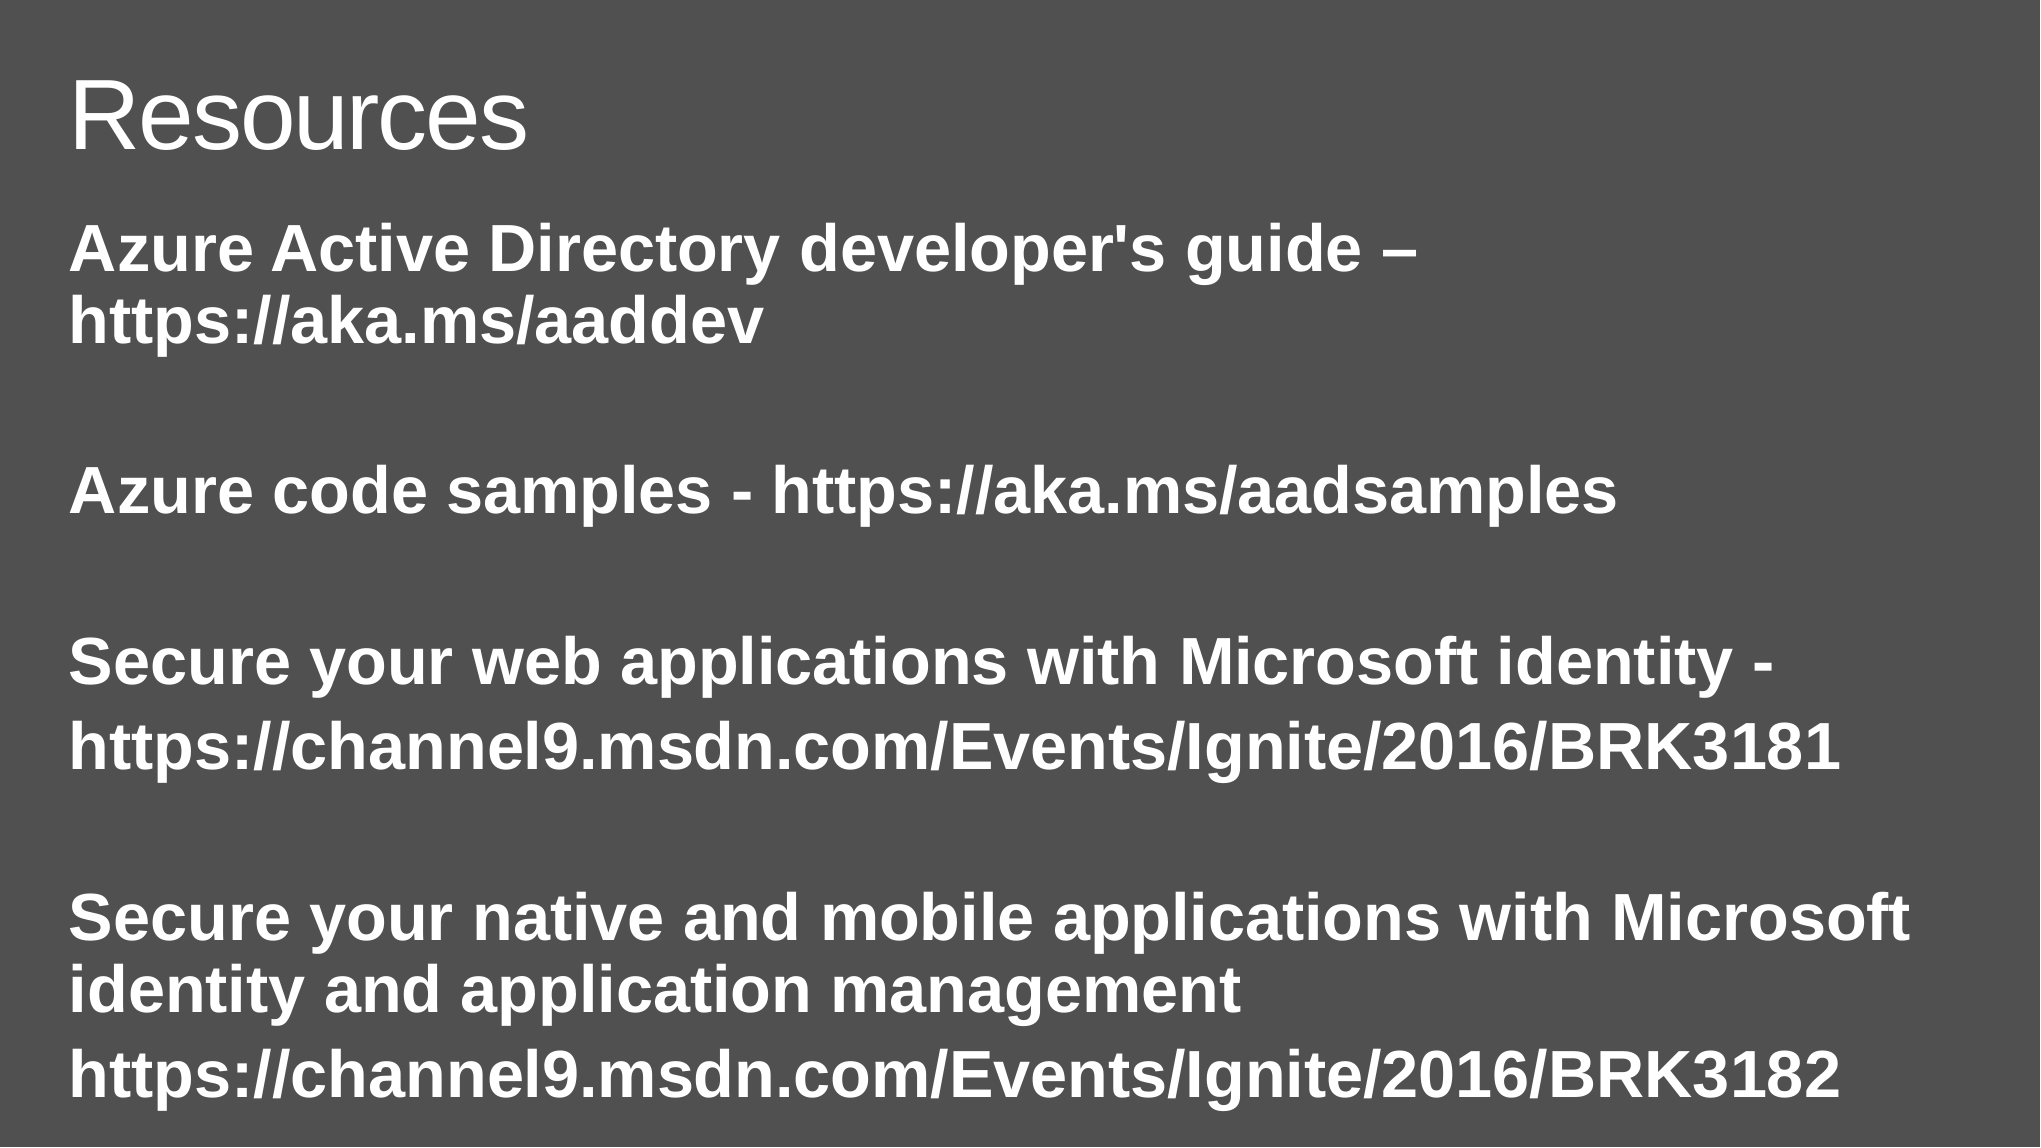

# Resources
Azure Active Directory developer's guide – https://aka.ms/aaddev

Azure code samples - https://aka.ms/aadsamples

Secure your web applications with Microsoft identity -
https://channel9.msdn.com/Events/Ignite/2016/BRK3181

Secure your native and mobile applications with Microsoft identity and application management
https://channel9.msdn.com/Events/Ignite/2016/BRK3182